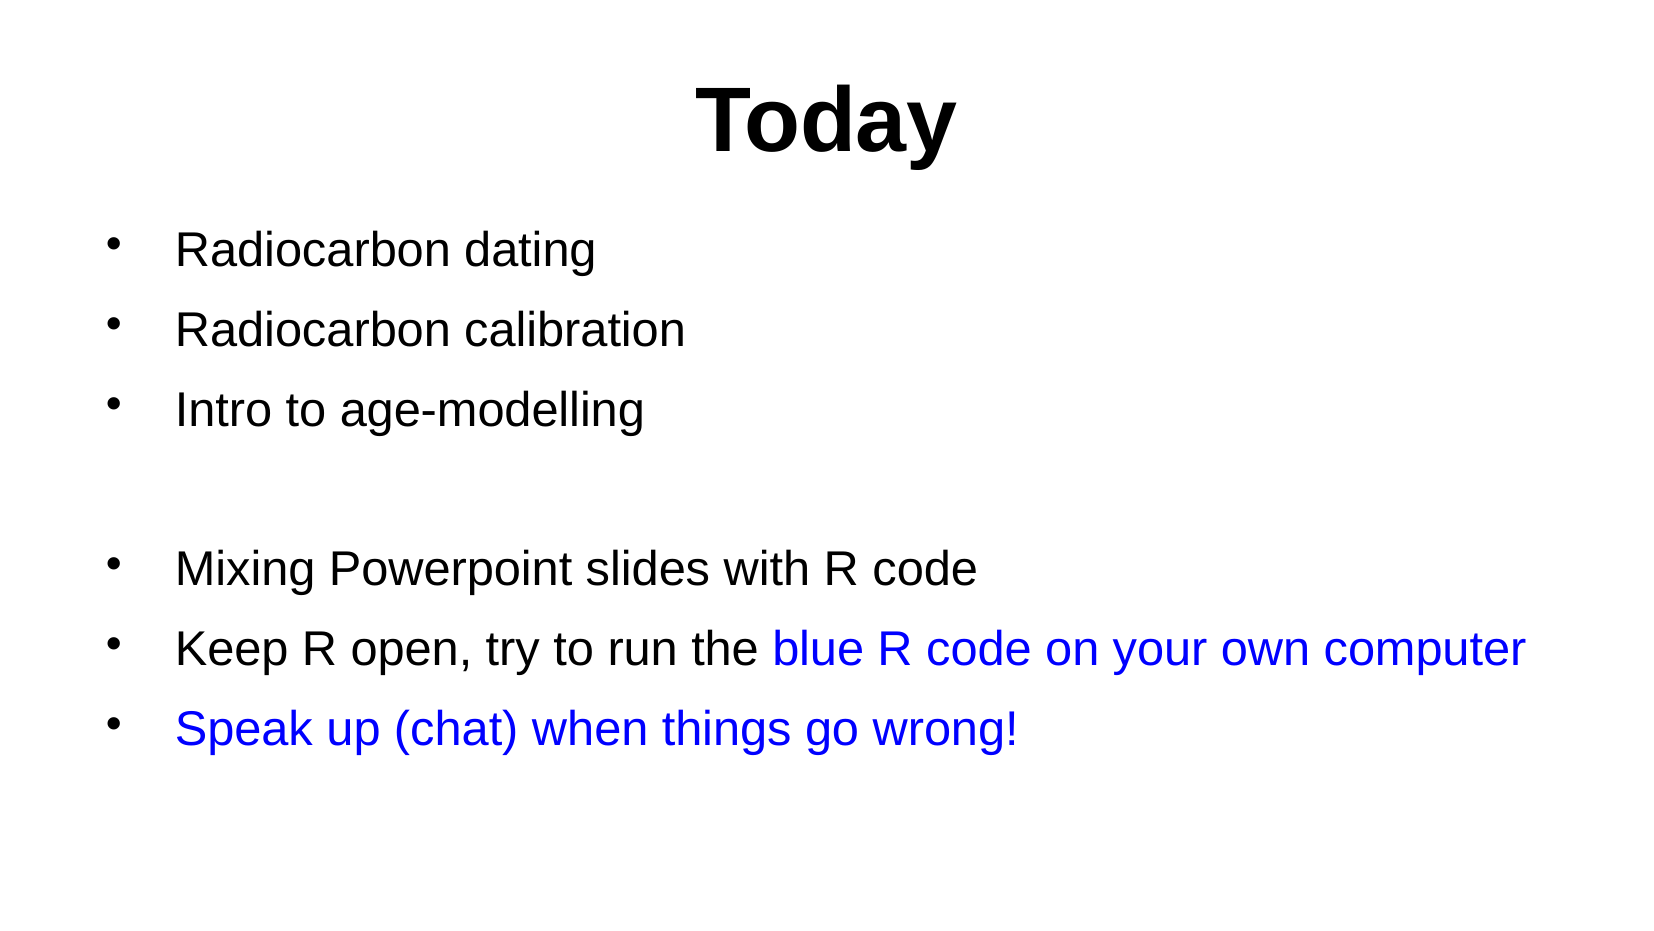

Today
Radiocarbon dating
Radiocarbon calibration
Intro to age-modelling

Mixing Powerpoint slides with R code
Keep R open, try to run the blue R code on your own computer
Speak up (chat) when things go wrong!